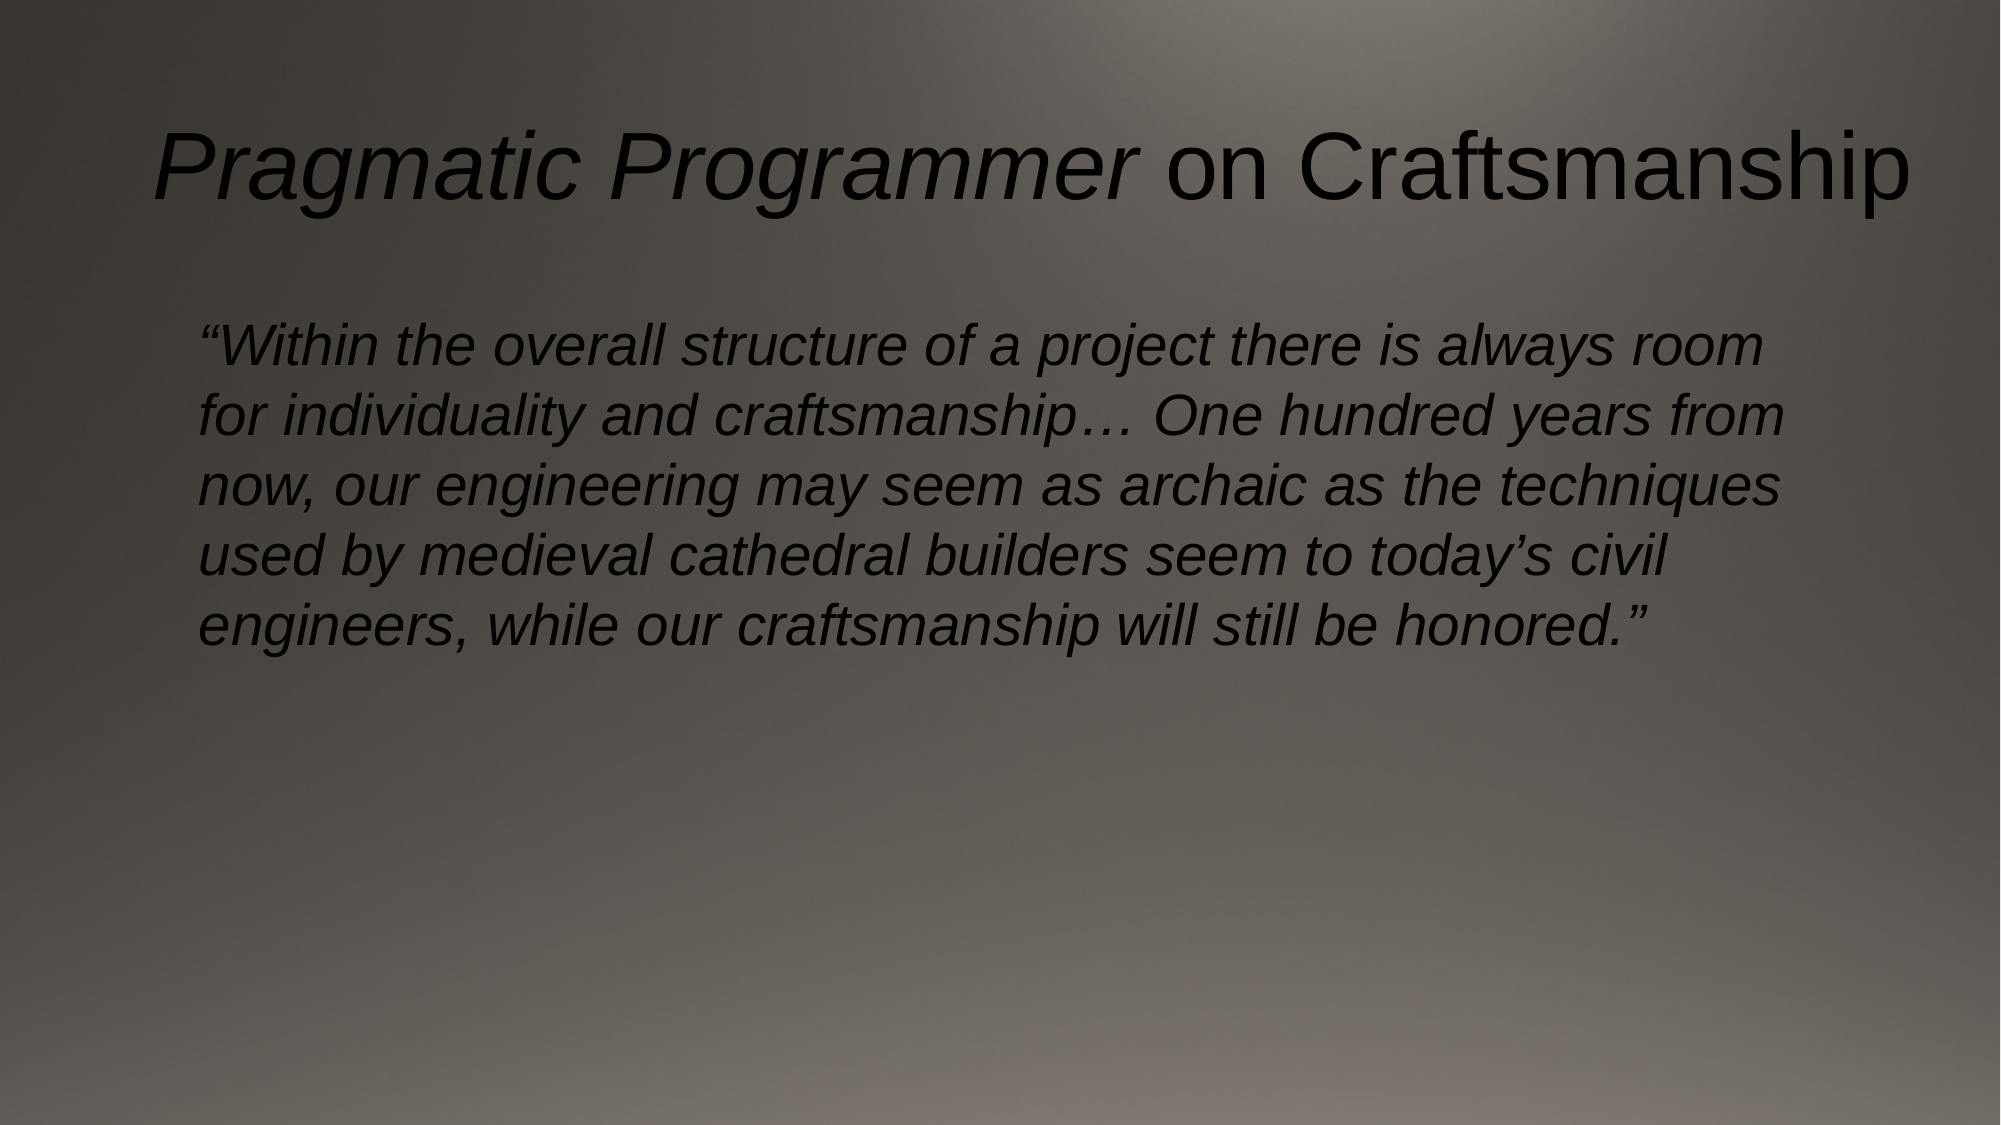

# Pragmatic Programmer on Craftsmanship
“Within the overall structure of a project there is always room for individuality and craftsmanship… One hundred years from now, our engineering may seem as archaic as the techniques used by medieval cathedral builders seem to today’s civil engineers, while our craftsmanship will still be honored.”